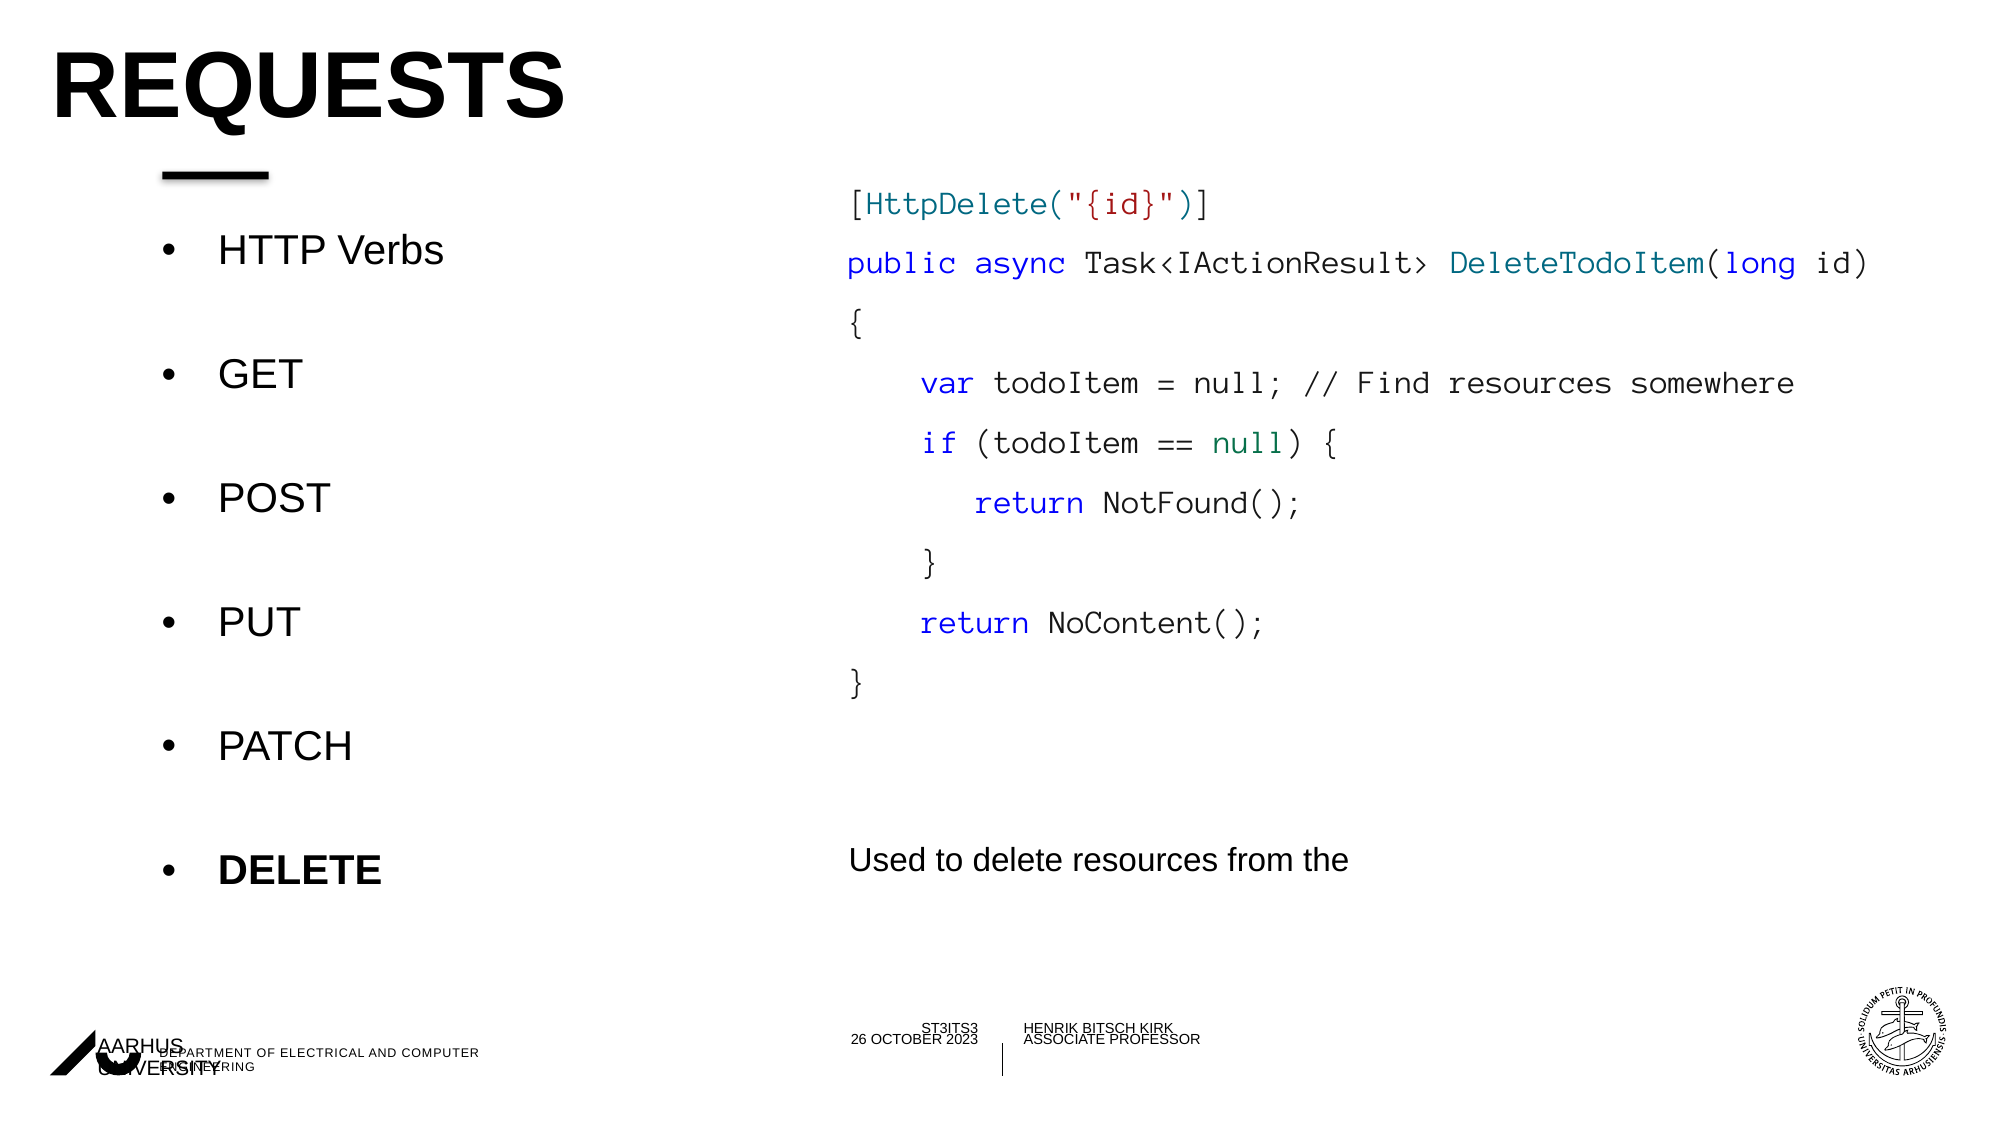

# Requests
[HttpDelete("{id}")]
public async Task<IActionResult> DeleteTodoItem(long id)
{
    var todoItem = null; // Find resources somewhere
    if (todoItem == null) {
       return NotFound();
    }
    return NoContent();
}
HTTP Verbs

GET

POST

PUT

PATCH

DELETE
Used to delete resources from the
02/11/202326/10/2023